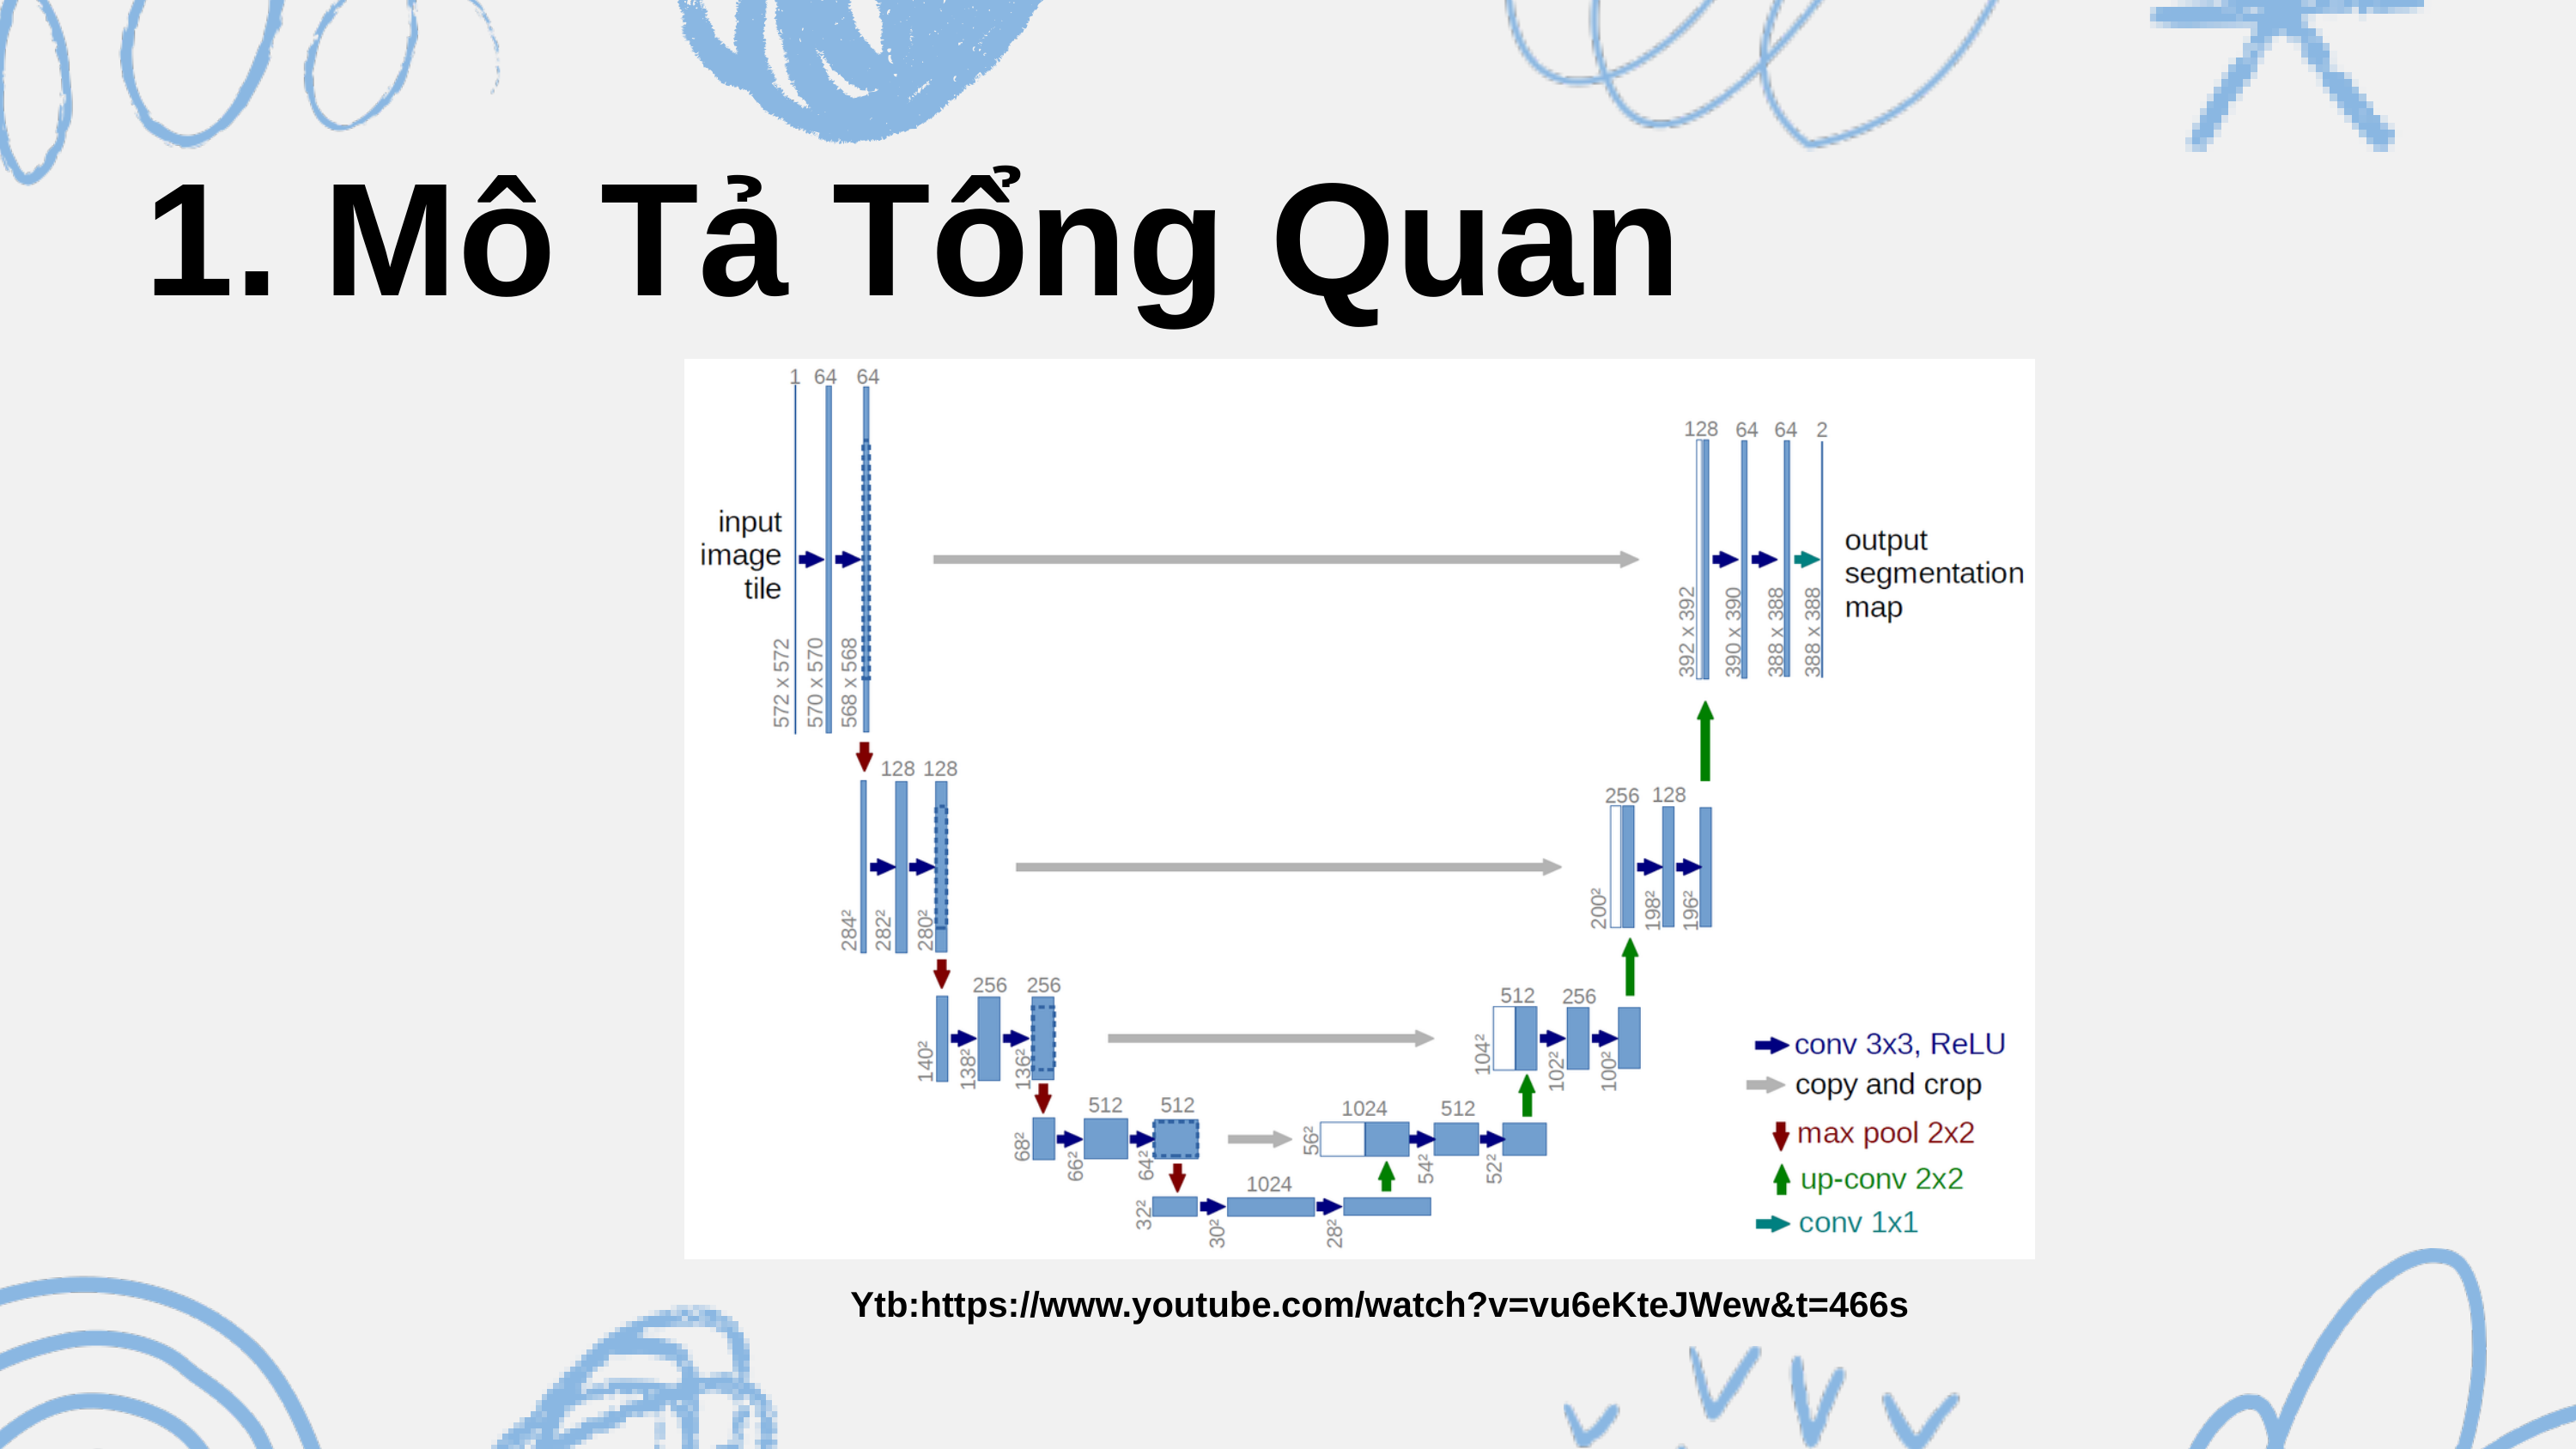

1. Mô Tả Tổng Quan

Cross-attention

Ytb:https://www.youtube.com/watch?v=vu6eKteJWew&t=466s